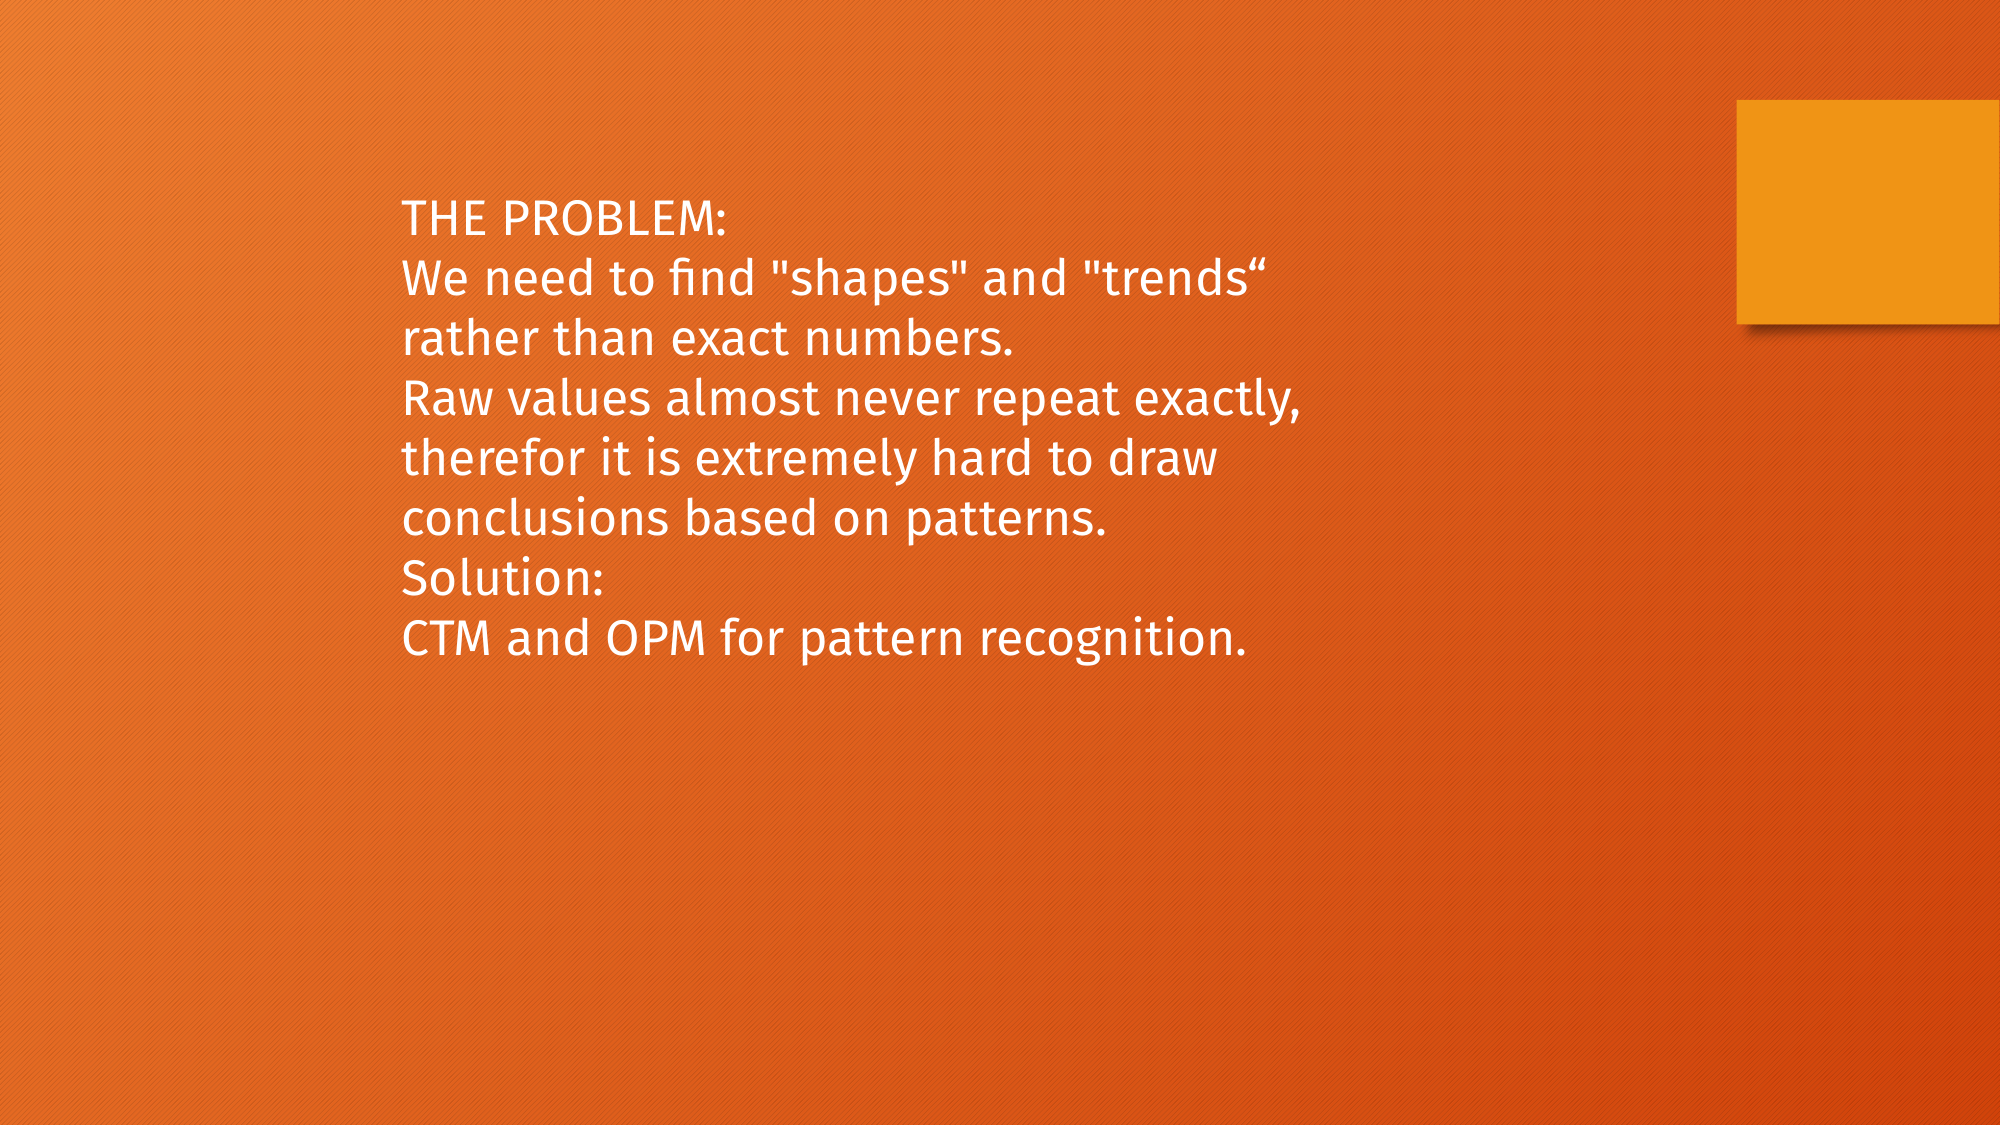

THE PROBLEM:
We need to find "shapes" and "trends“ rather than exact numbers.
Raw values almost never repeat exactly, therefor it is extremely hard to draw conclusions based on patterns.
Solution:
CTM and OPM for pattern recognition.